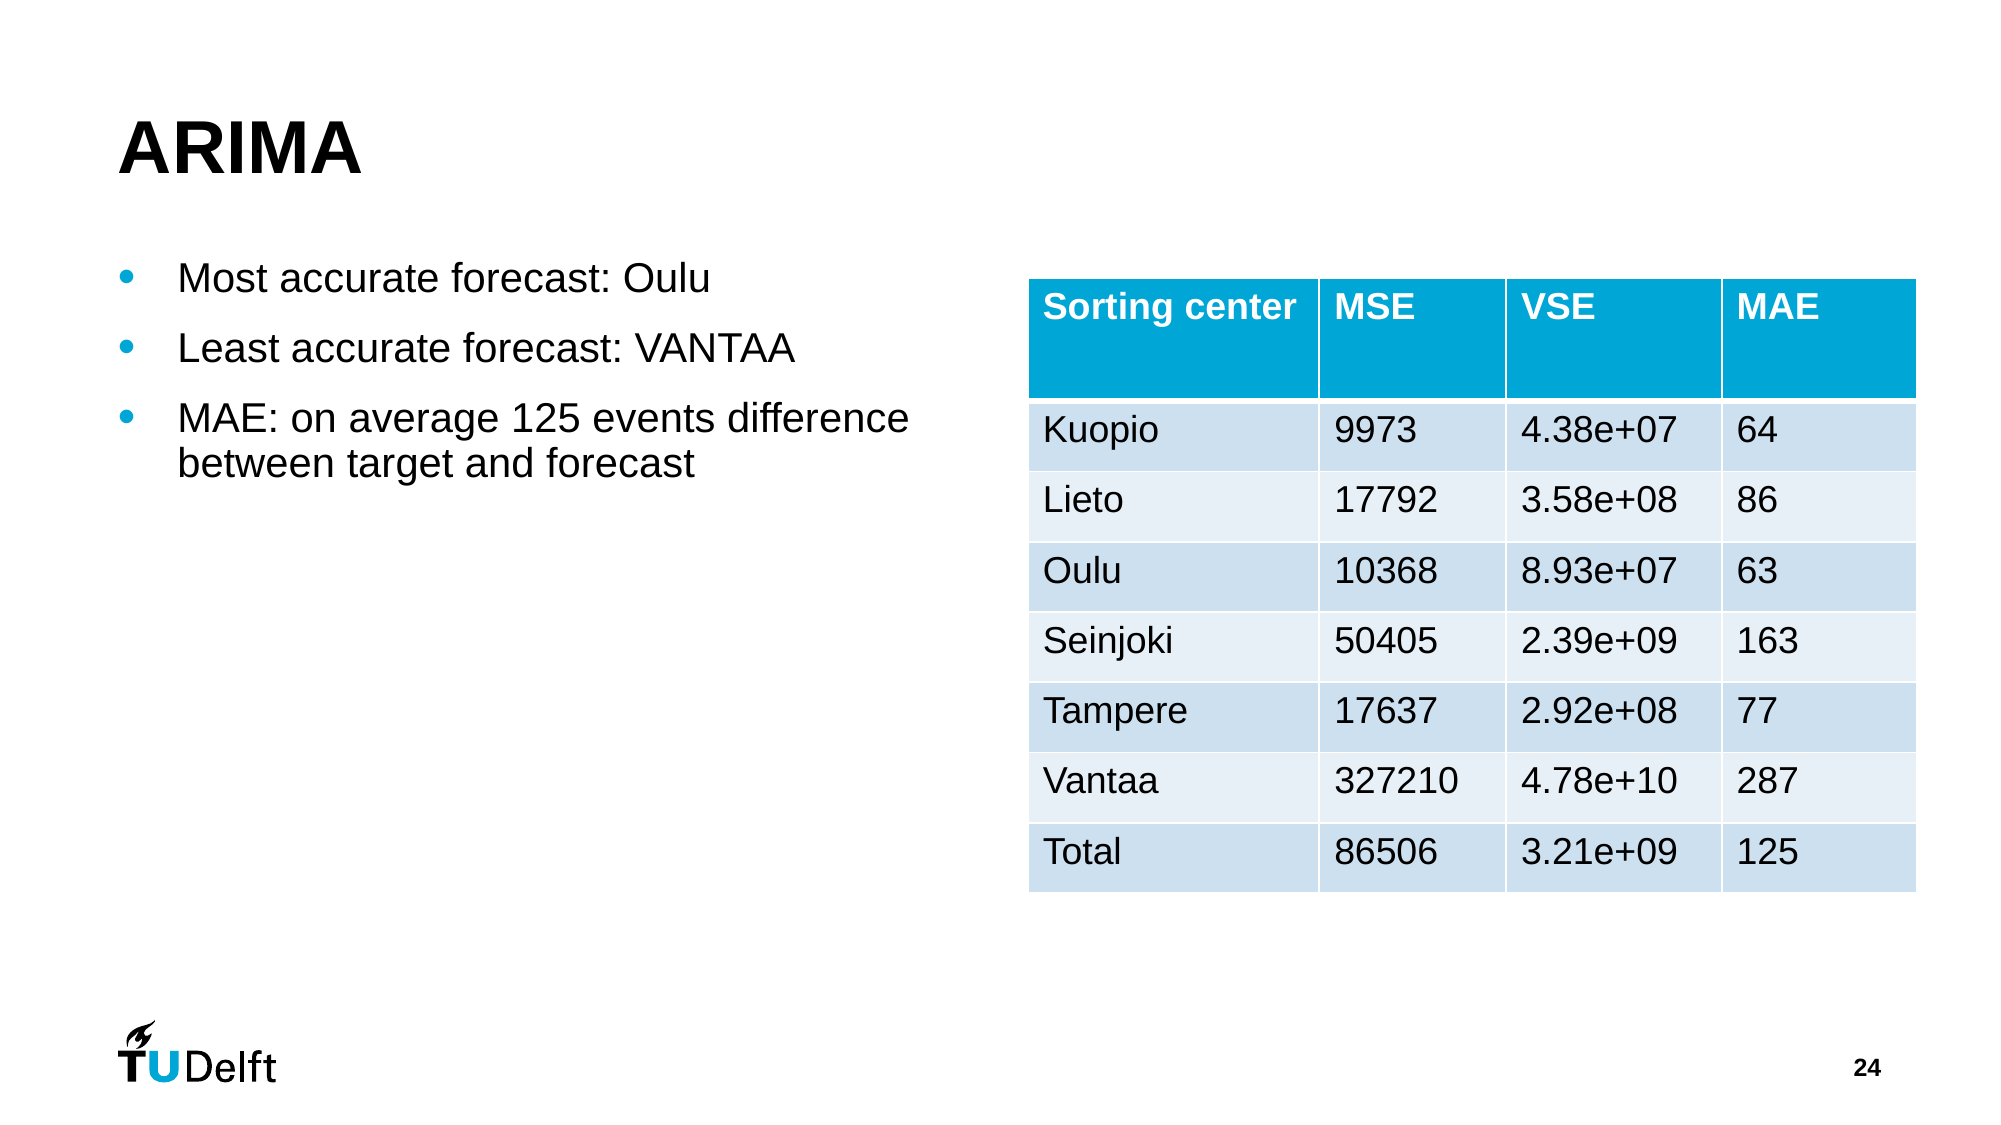

# ARIMA
Most accurate forecast: Oulu
Least accurate forecast: VANTAA
MAE: on average 125 events difference between target and forecast

| Sorting center | MSE | VSE | MAE |
| --- | --- | --- | --- |
| Kuopio | 9973 | 4.38e+07 | 64 |
| Lieto | 17792 | 3.58e+08 | 86 |
| Oulu | 10368 | 8.93e+07 | 63 |
| Seinjoki | 50405 | 2.39e+09 | 163 |
| Tampere | 17637 | 2.92e+08 | 77 |
| Vantaa | 327210 | 4.78e+10 | 287 |
| Total | 86506 | 3.21e+09 | 125 |
24